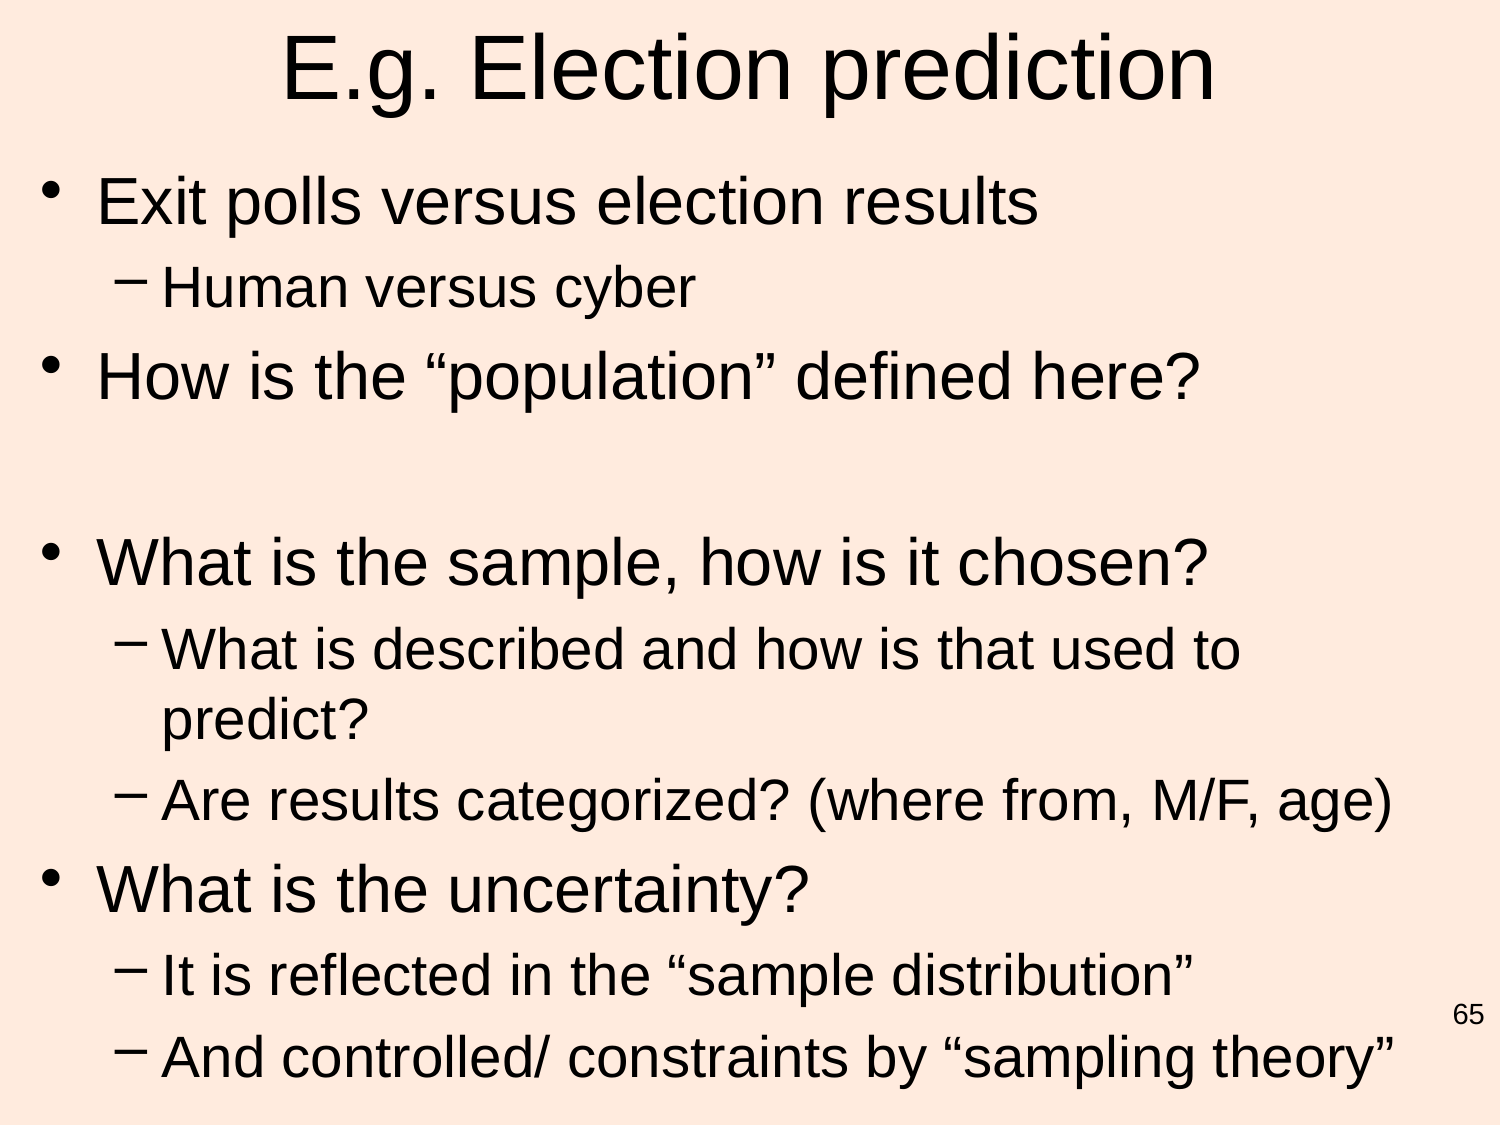

# E.g. Election prediction
Exit polls versus election results
Human versus cyber
How is the “population” defined here?

What is the sample, how is it chosen?
What is described and how is that used to predict?
Are results categorized? (where from, M/F, age)
What is the uncertainty?
It is reflected in the “sample distribution”
And controlled/ constraints by “sampling theory”
65